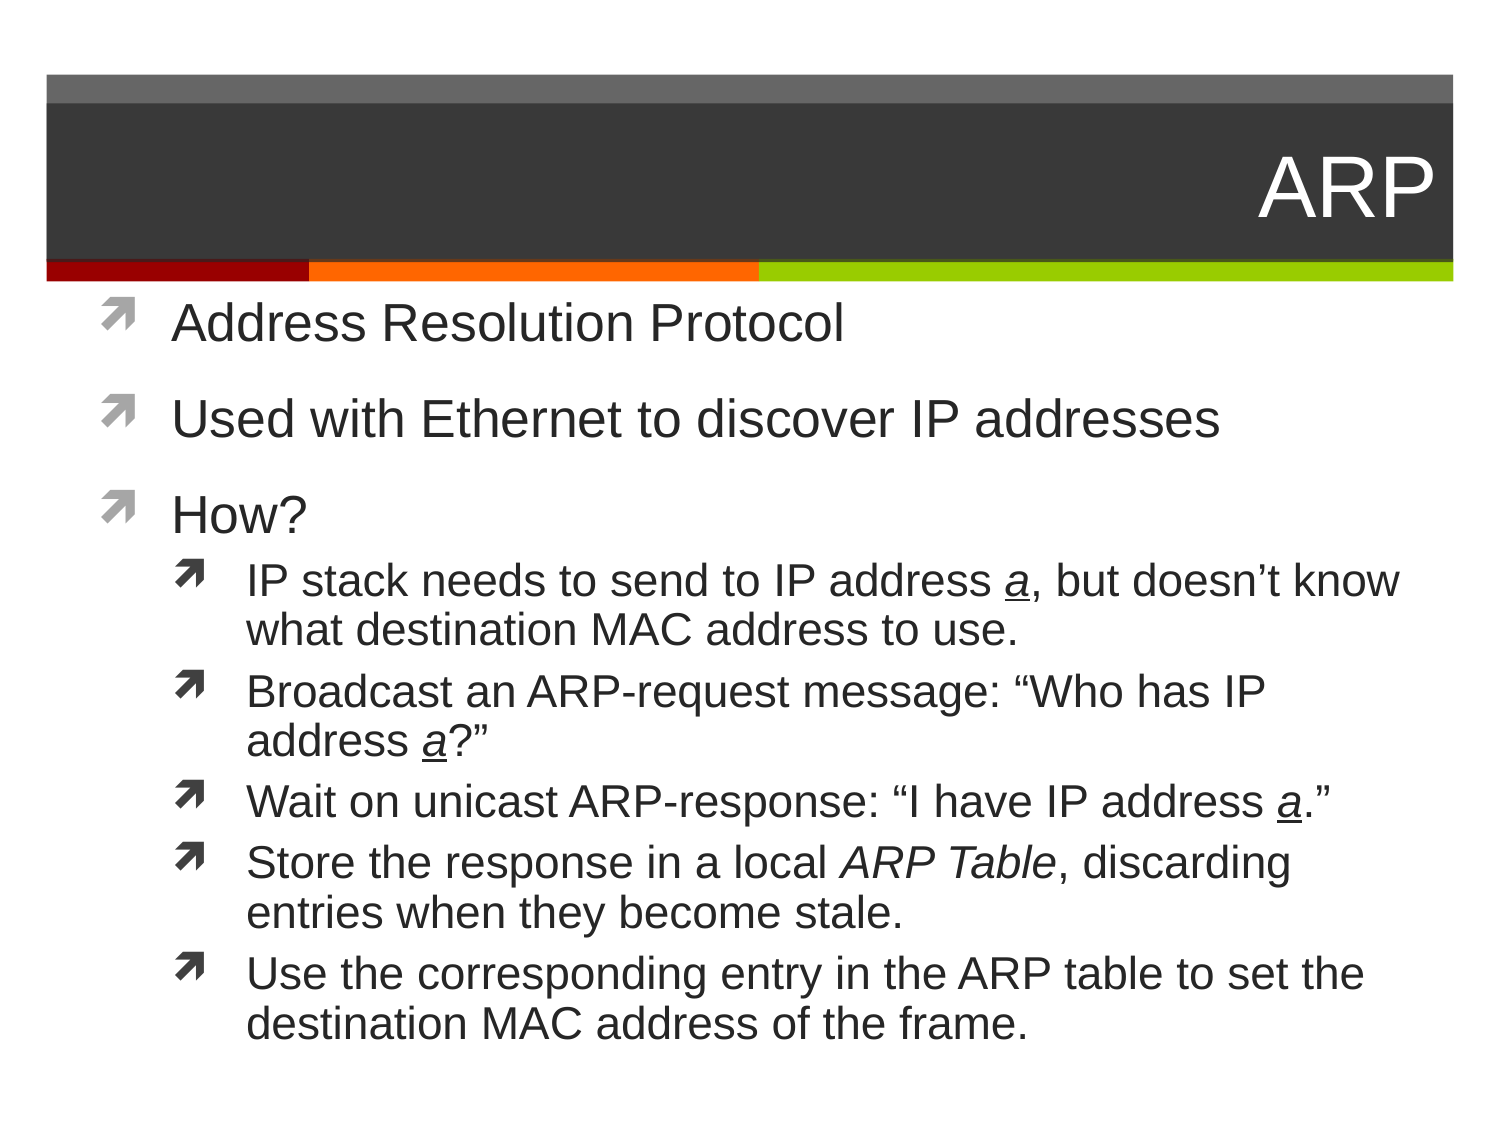

# ARP
Address Resolution Protocol
Used with Ethernet to discover IP addresses
How?
IP stack needs to send to IP address a, but doesn’t know what destination MAC address to use.
Broadcast an ARP-request message: “Who has IP address a?”
Wait on unicast ARP-response: “I have IP address a.”
Store the response in a local ARP Table, discarding entries when they become stale.
Use the corresponding entry in the ARP table to set the destination MAC address of the frame.